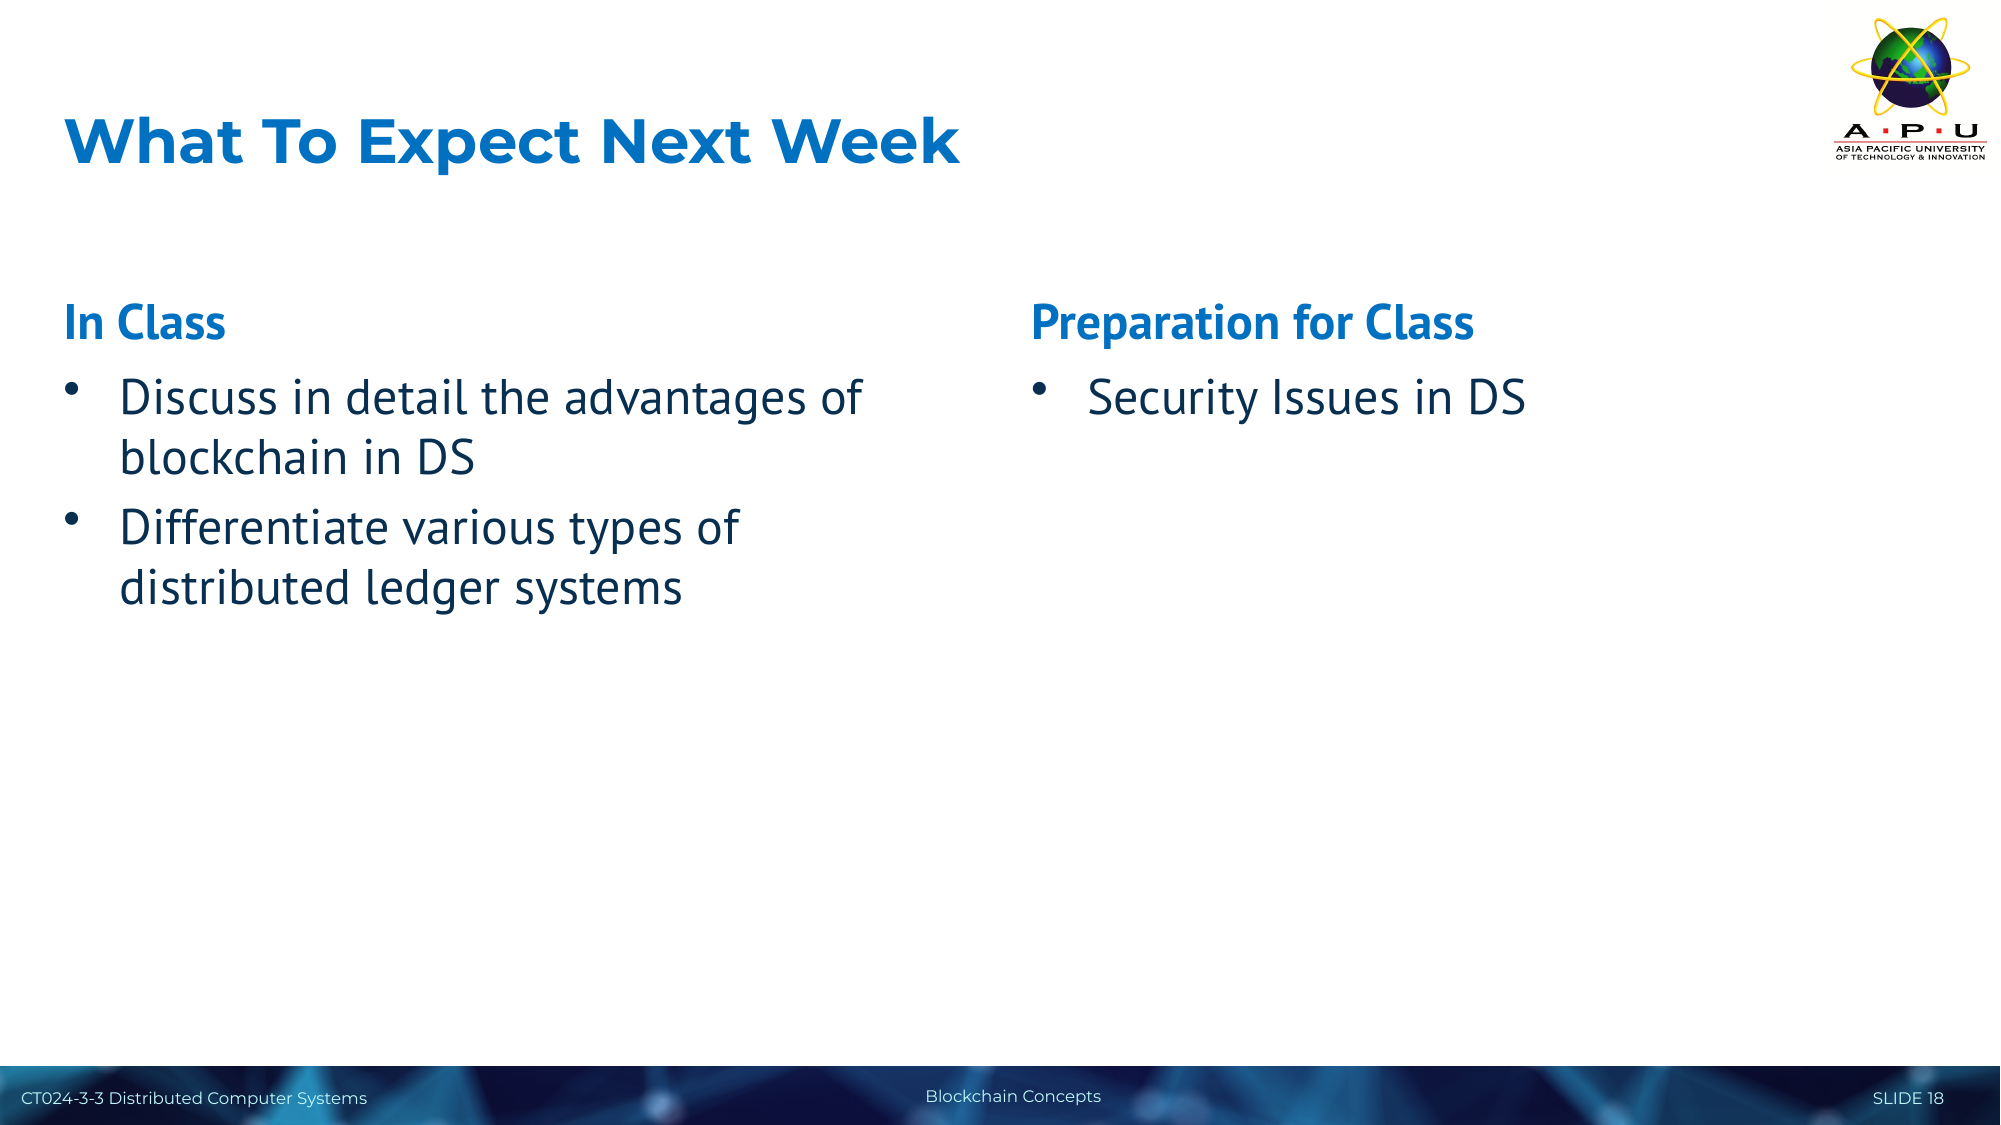

# What To Expect Next Week
In Class
Preparation for Class
Discuss in detail the advantages of blockchain in DS
Differentiate various types of distributed ledger systems
Security Issues in DS